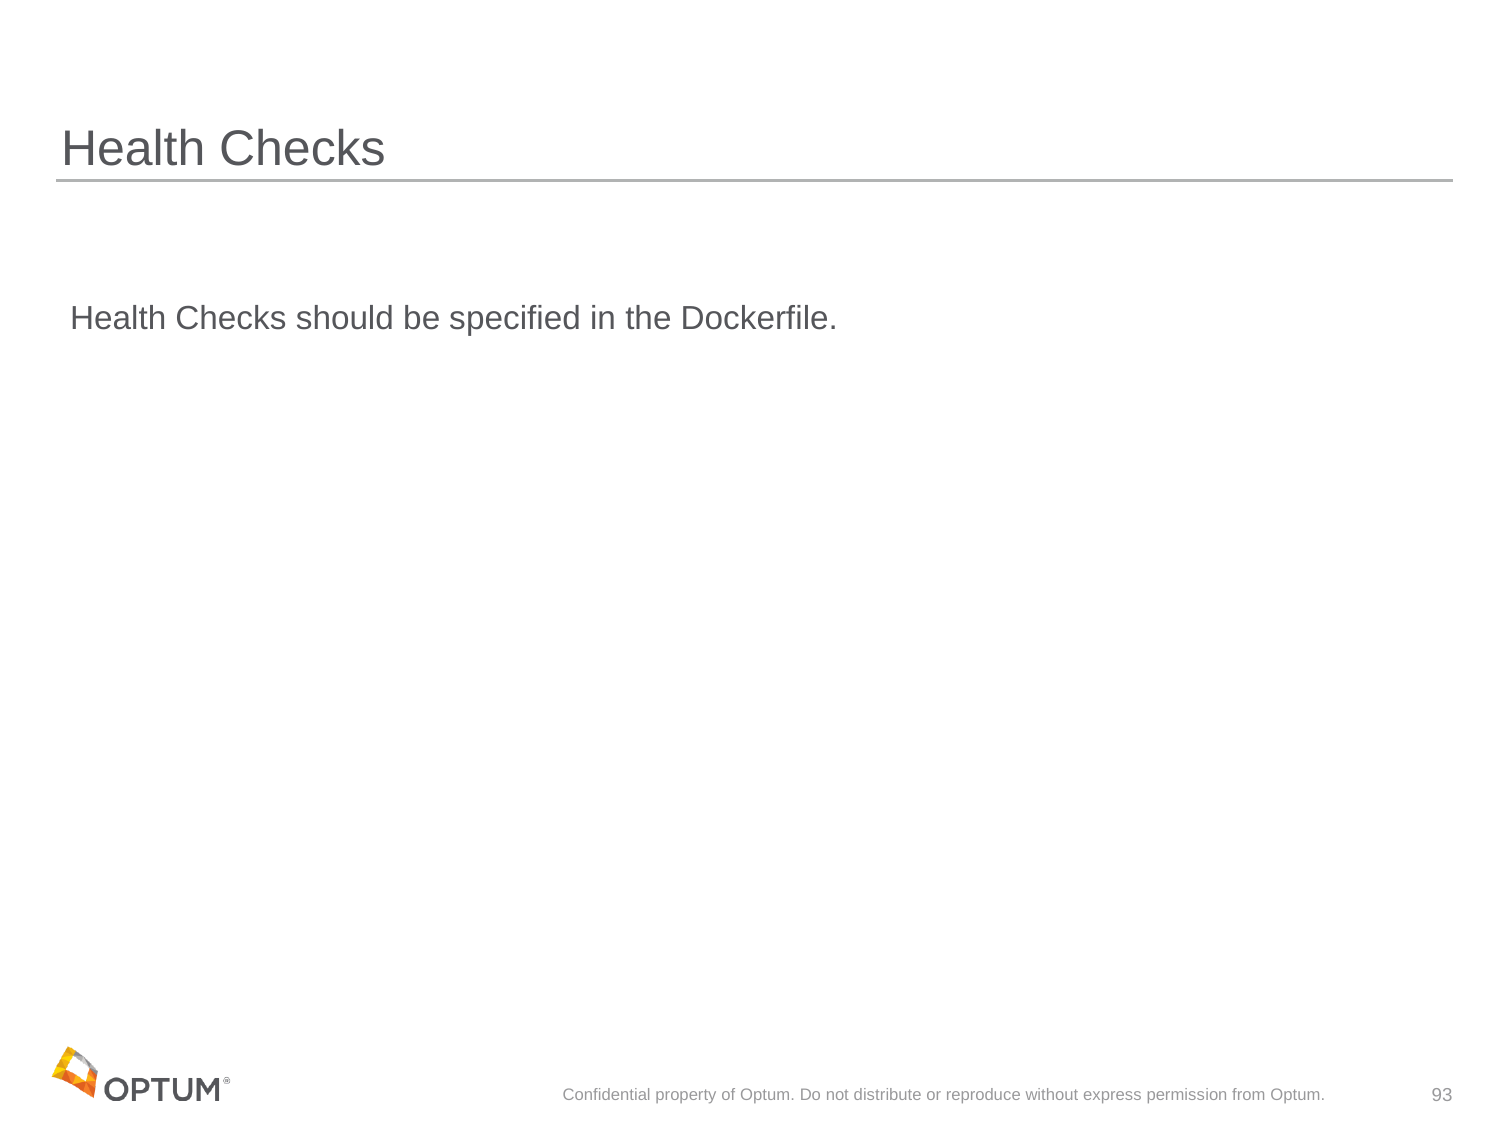

# Health Checks
 Health Checks should be specified in the Dockerfile.
Confidential property of Optum. Do not distribute or reproduce without express permission from Optum.
93